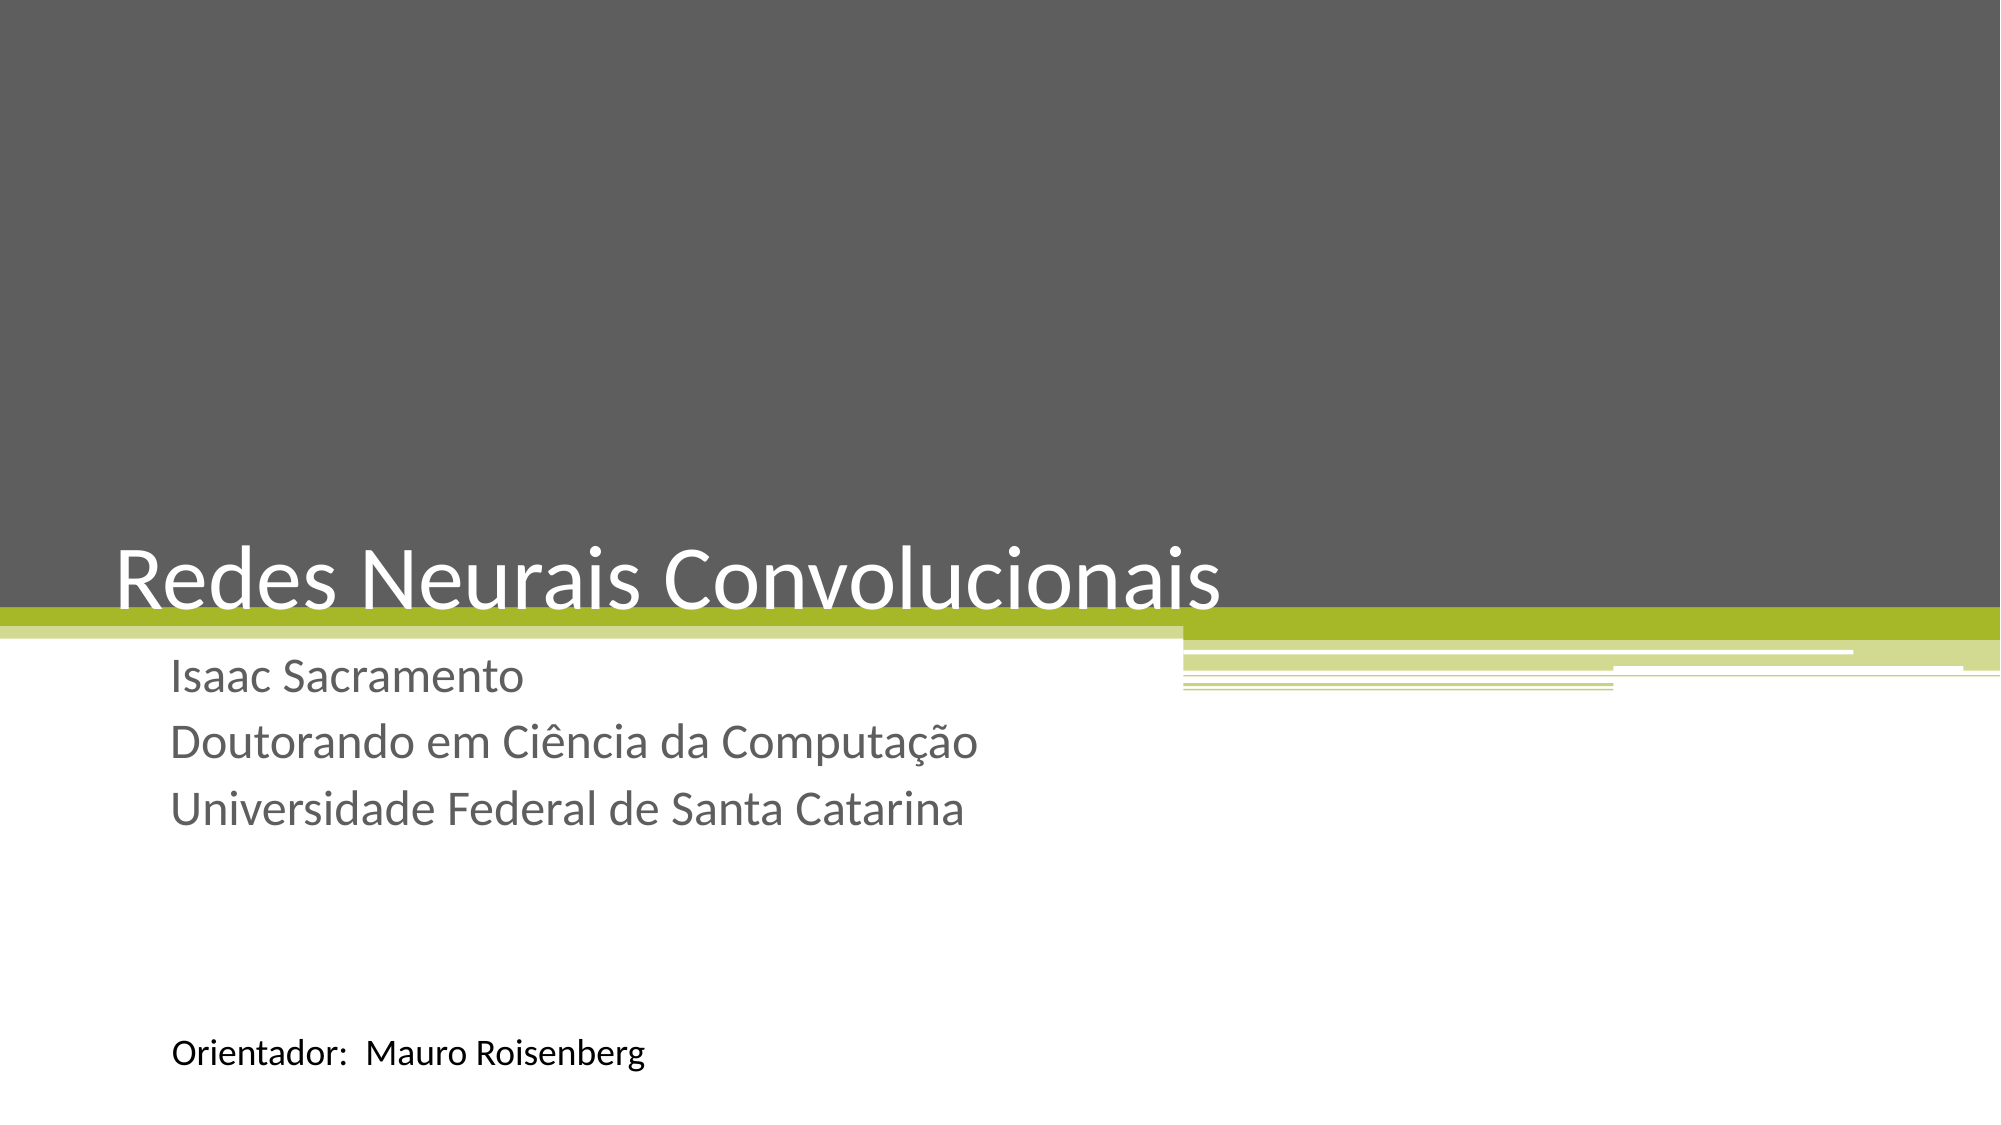

# Redes Neurais Convolucionais
Isaac Sacramento
Doutorando em Ciência da Computação
Universidade Federal de Santa Catarina
Orientador:  Mauro Roisenberg